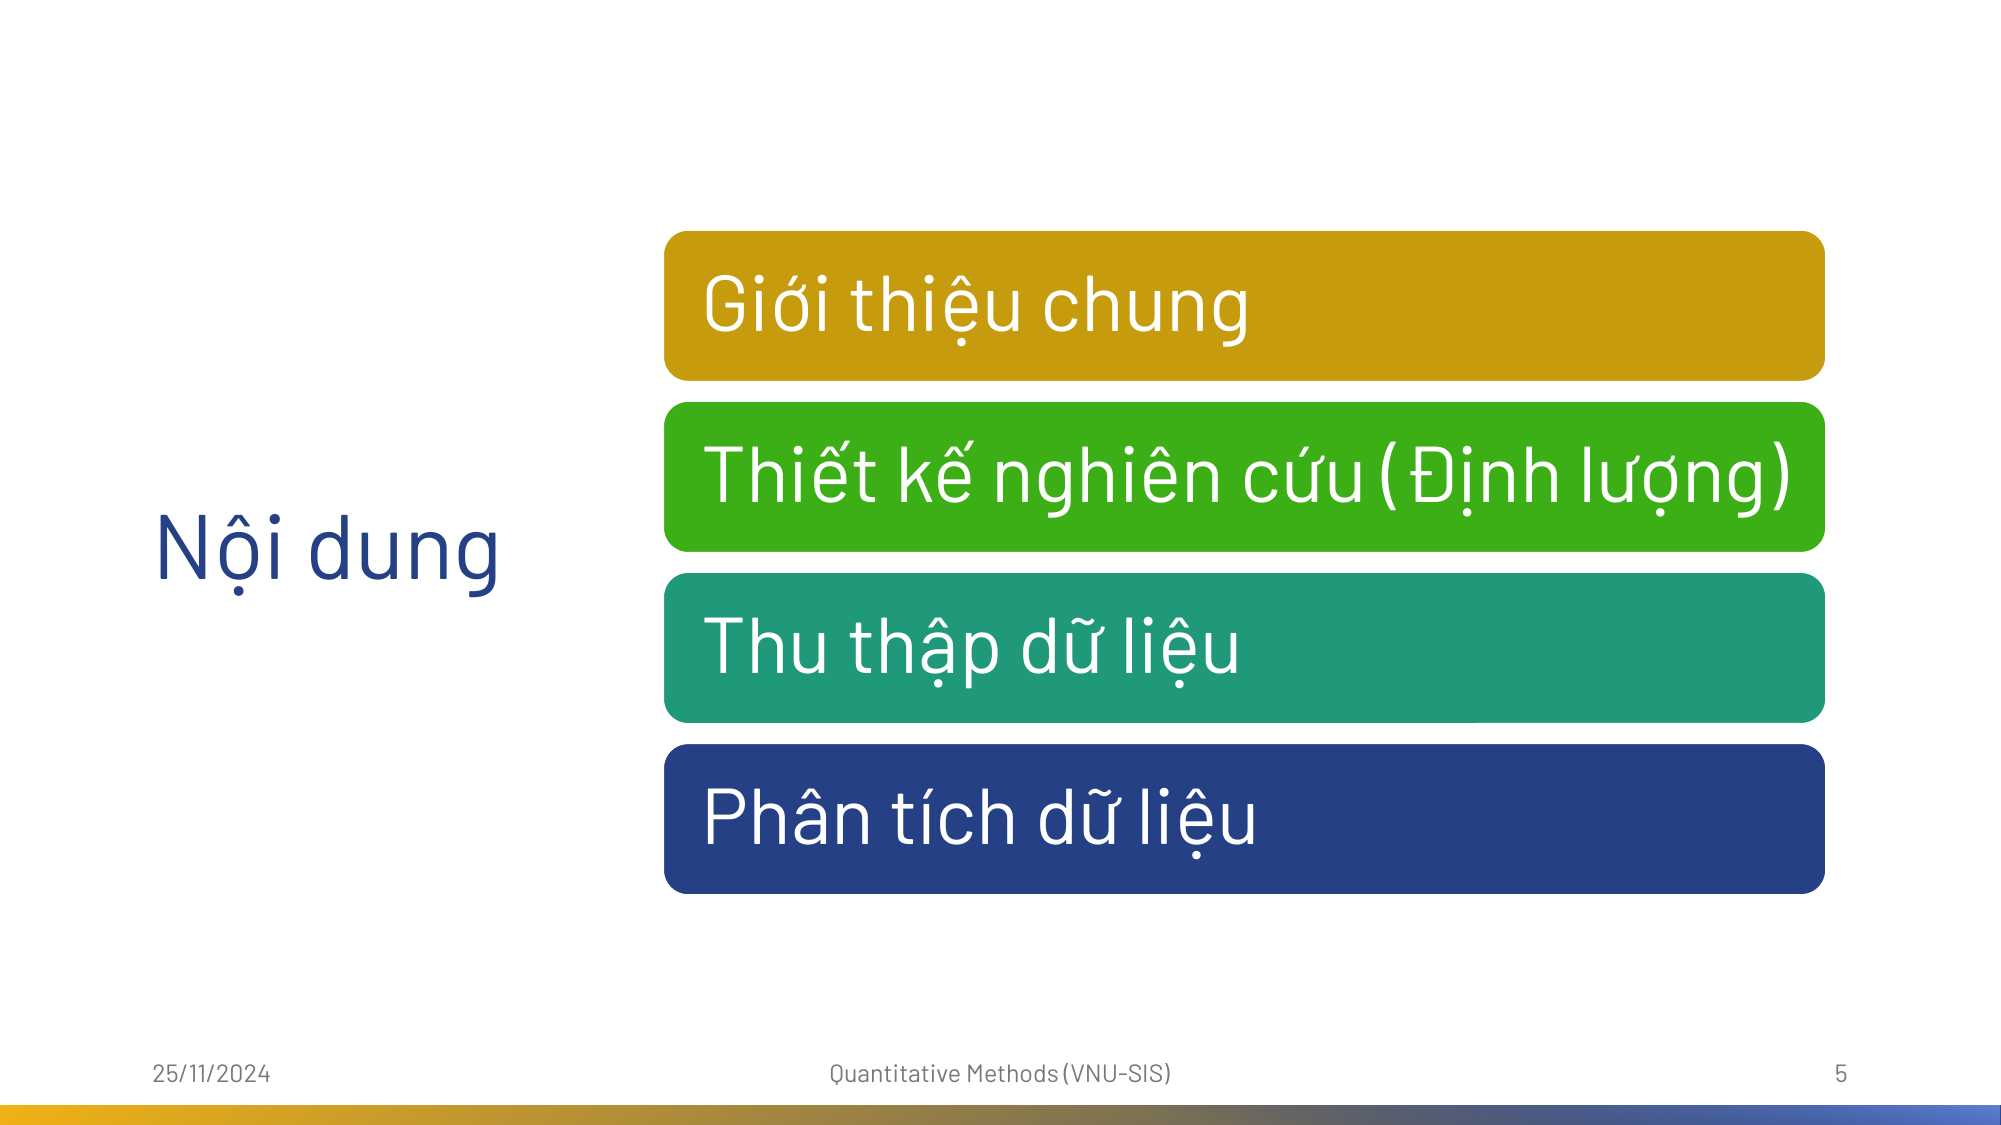

Giới thiệu chung
Thiết kế nghiên cứu (Định lượng)
Thu thập dữ liệu
Phân tích dữ liệu
# Nội dung
25/11/2024
Quantitative Methods (VNU-SIS)
5